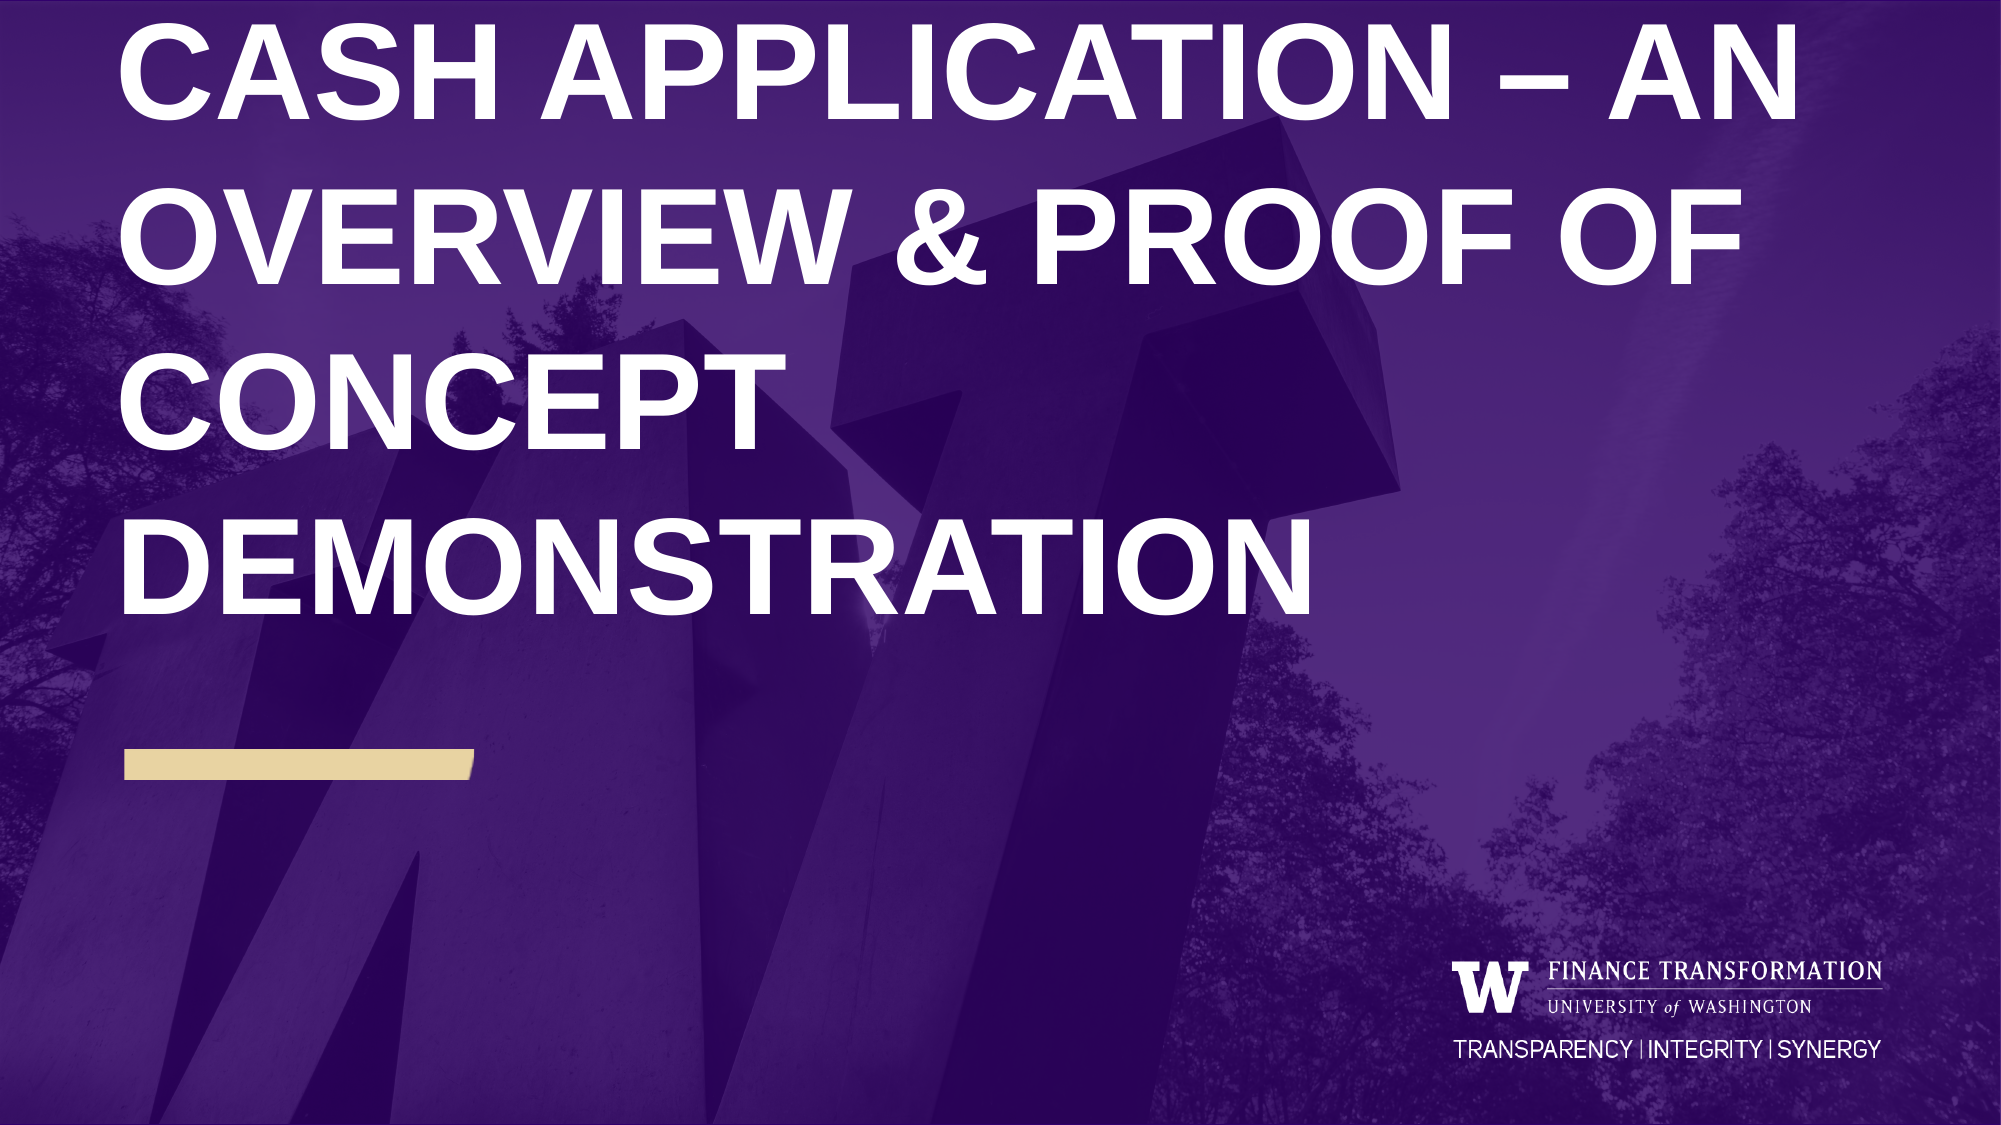

# Cash application – An overview & Proof of concept demonstration